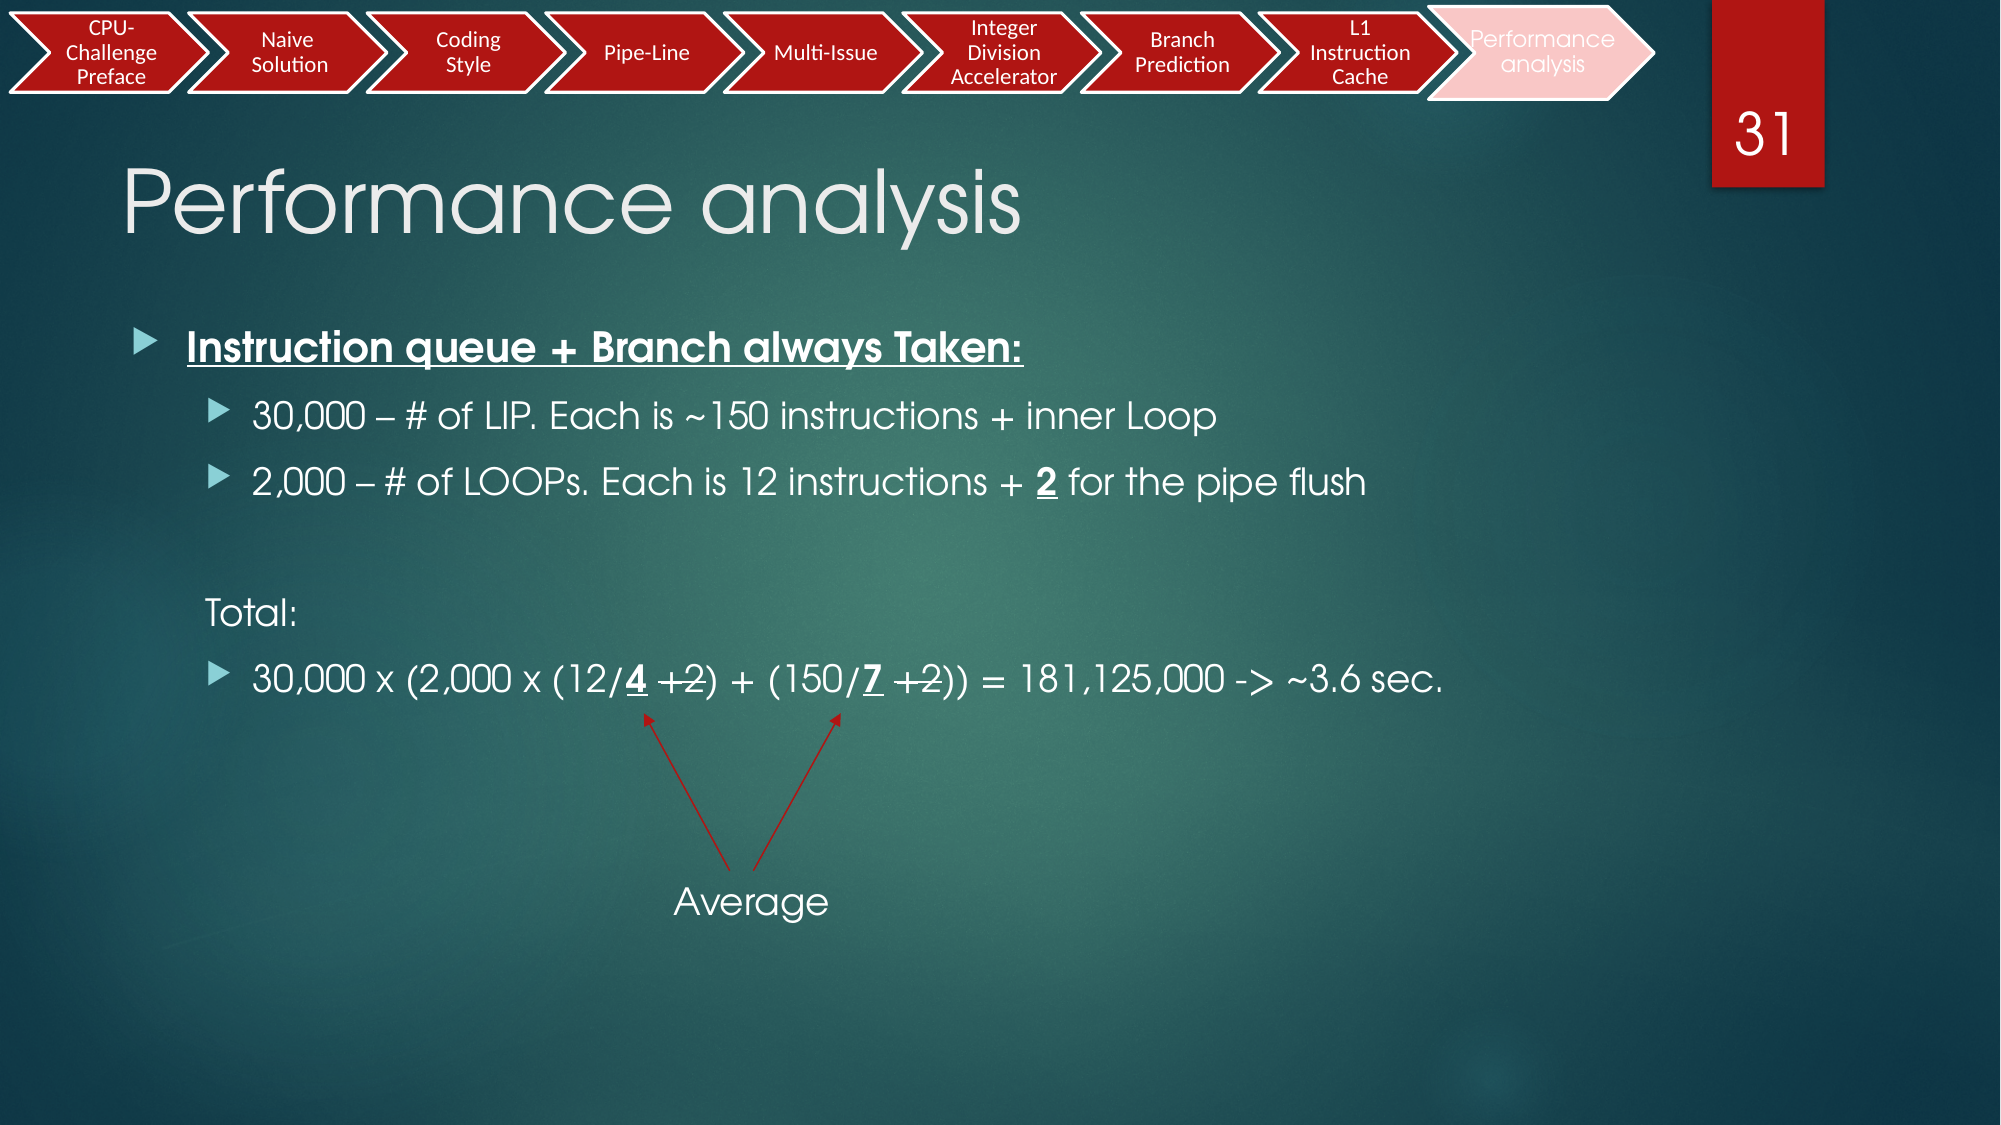

Performance analysis
31
# Performance analysis
Instruction queue + Branch always Taken:
30,000 – # of LIP. Each is ~150 instructions + inner Loop
2,000 – # of LOOPs. Each is 12 instructions + 2 for the pipe flush

Total:
30,000 x (2,000 x (12/4 +2) + (150/7 +2)) = 181,125,000 -> ~3.6 sec.

Average